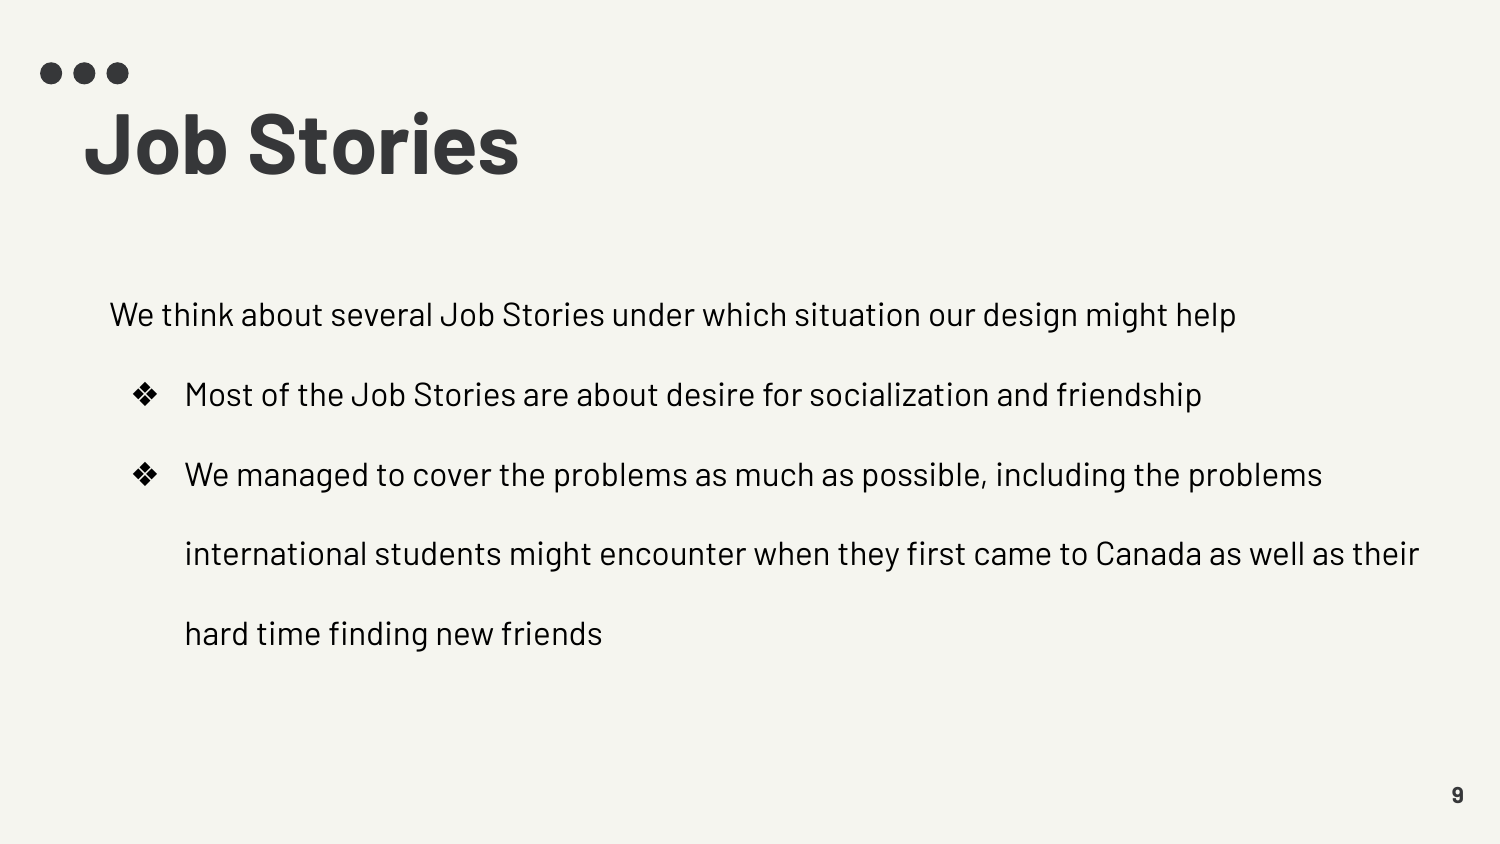

# Job Stories
We think about several Job Stories under which situation our design might help
Most of the Job Stories are about desire for socialization and friendship
We managed to cover the problems as much as possible, including the problems international students might encounter when they first came to Canada as well as their hard time finding new friends
9